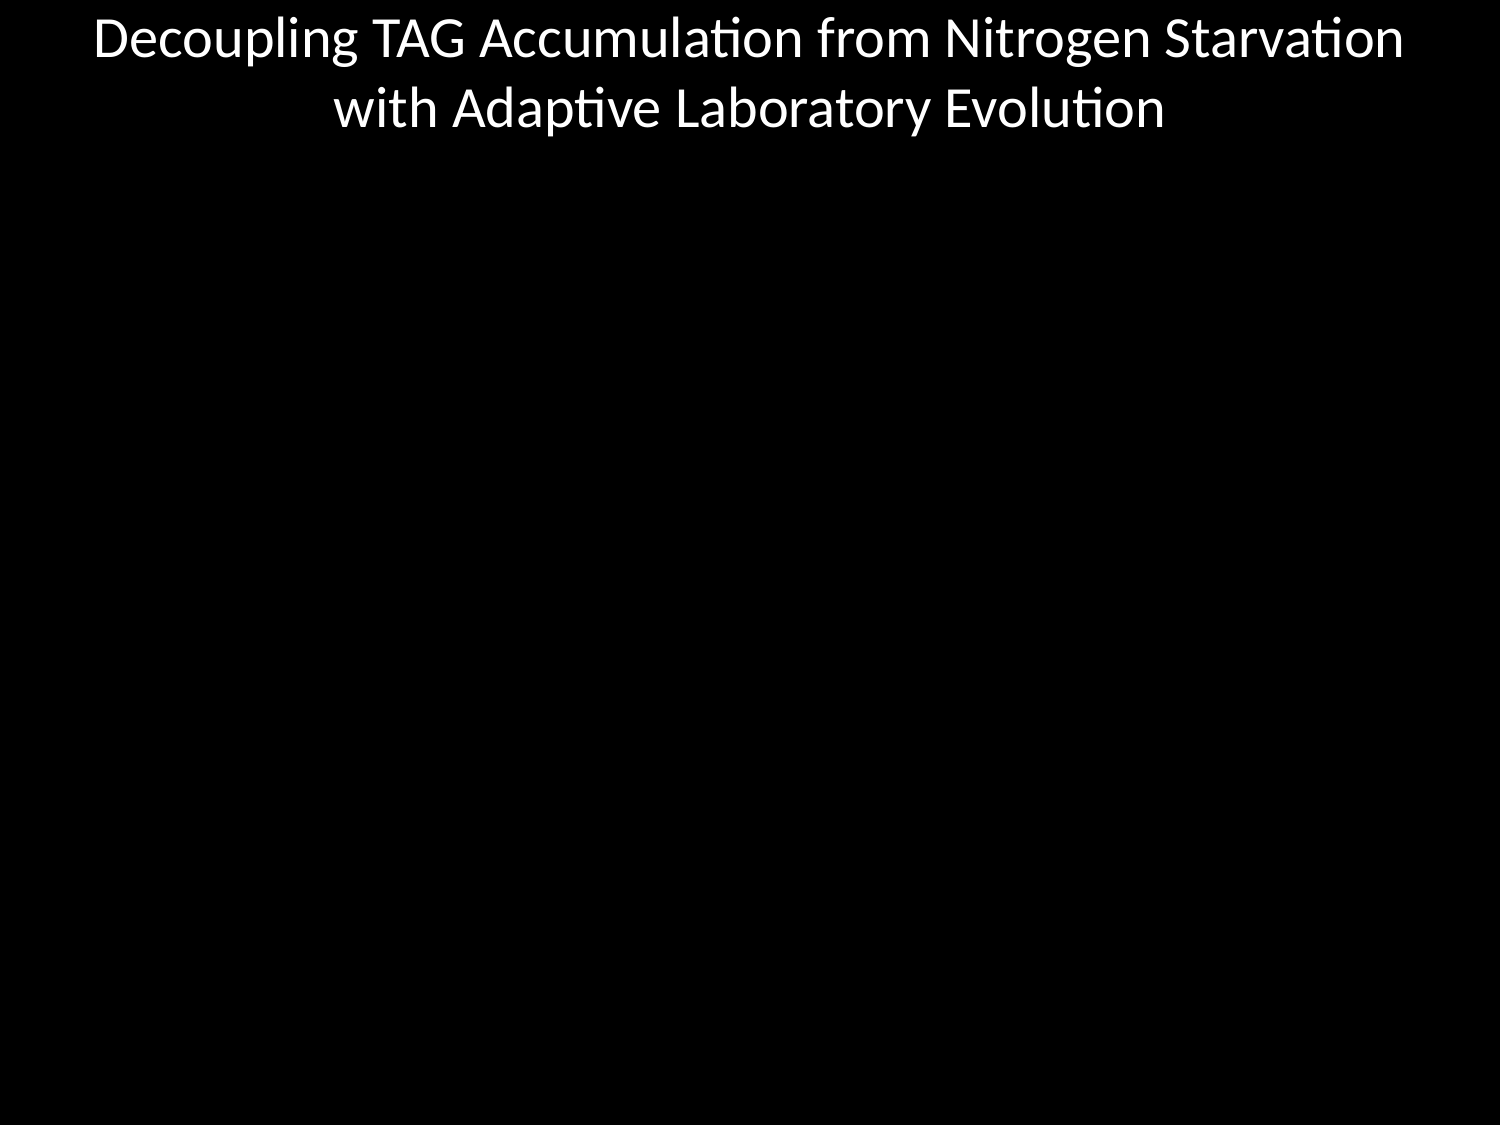

# Decoupling TAG Accumulation from Nitrogen Starvation with Adaptive Laboratory Evolution